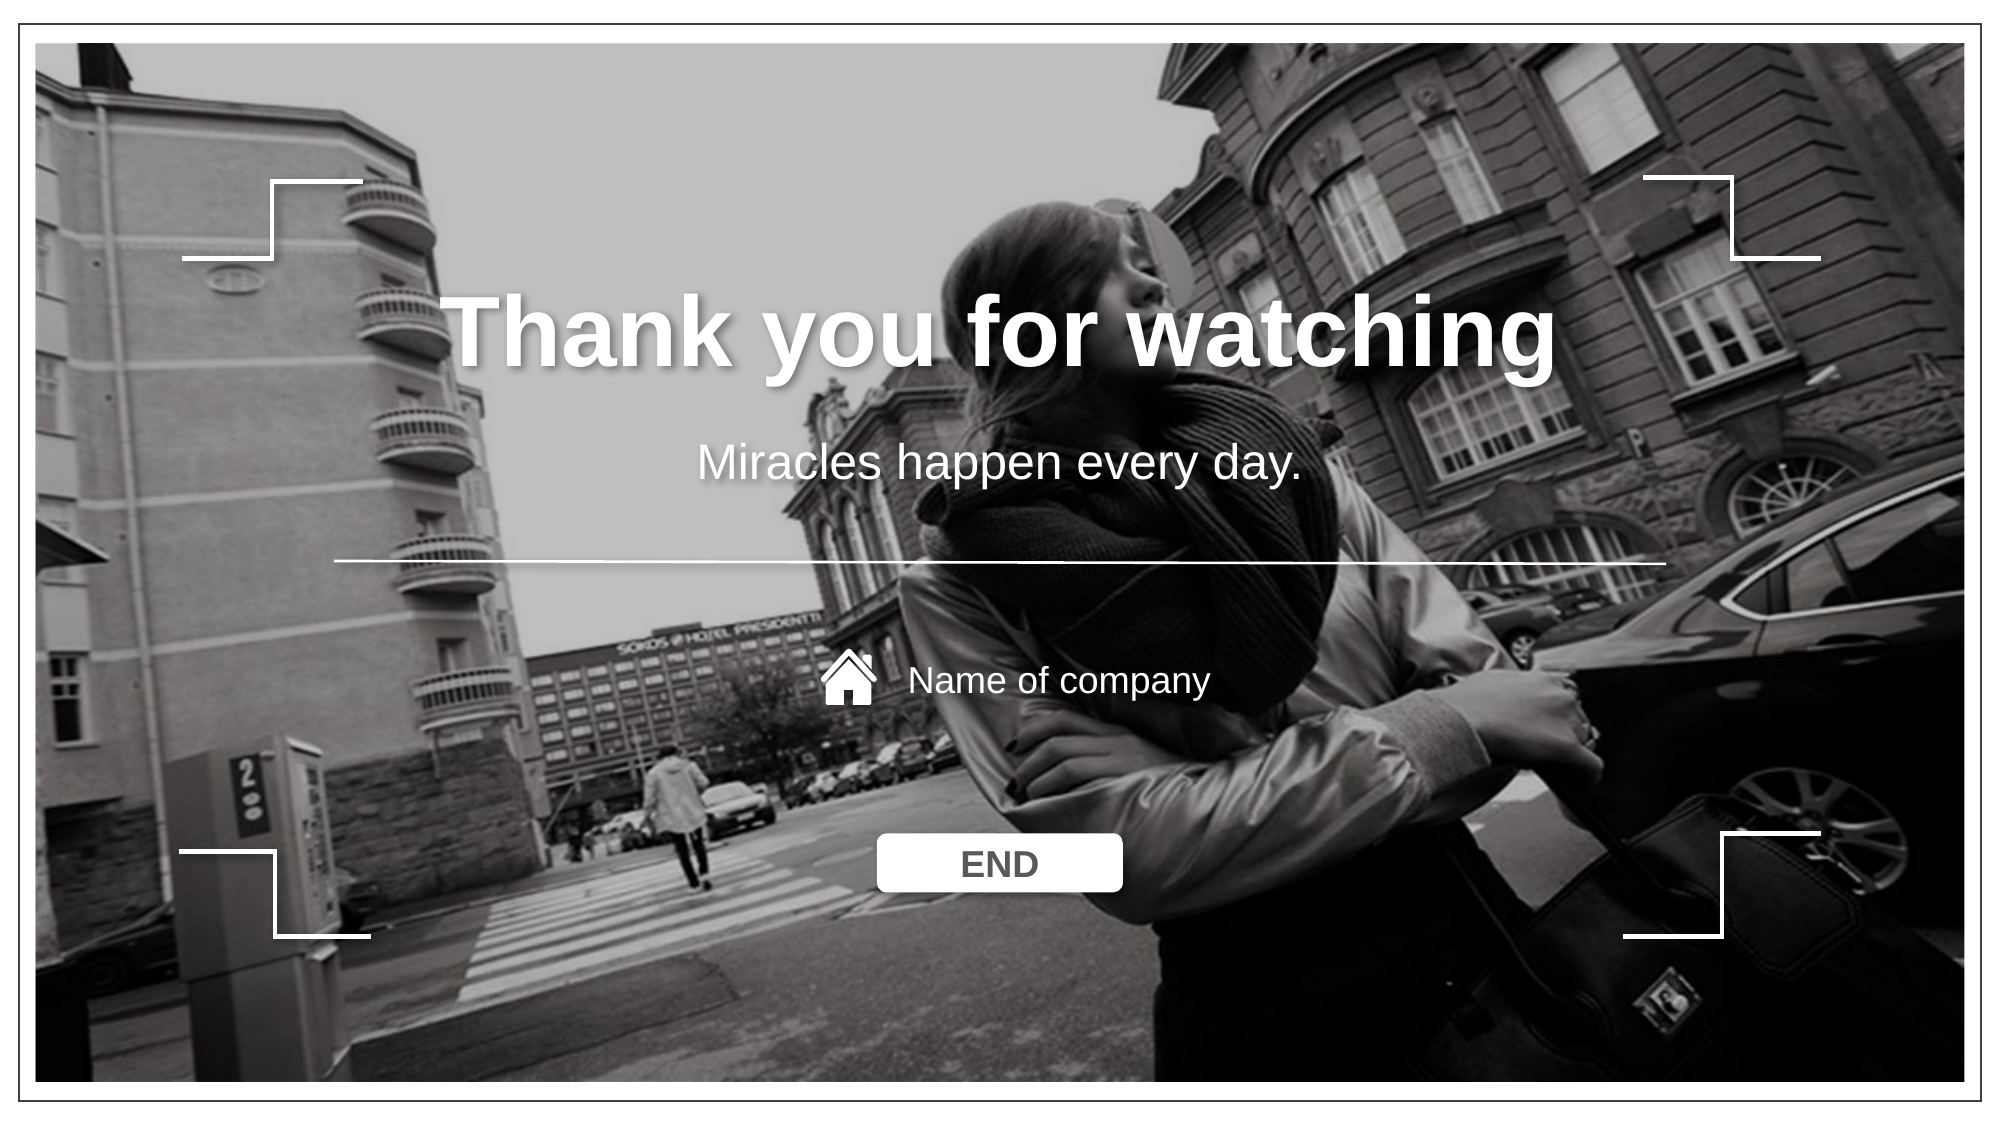

Thank you for watching
Miracles happen every day.

Name of company
END